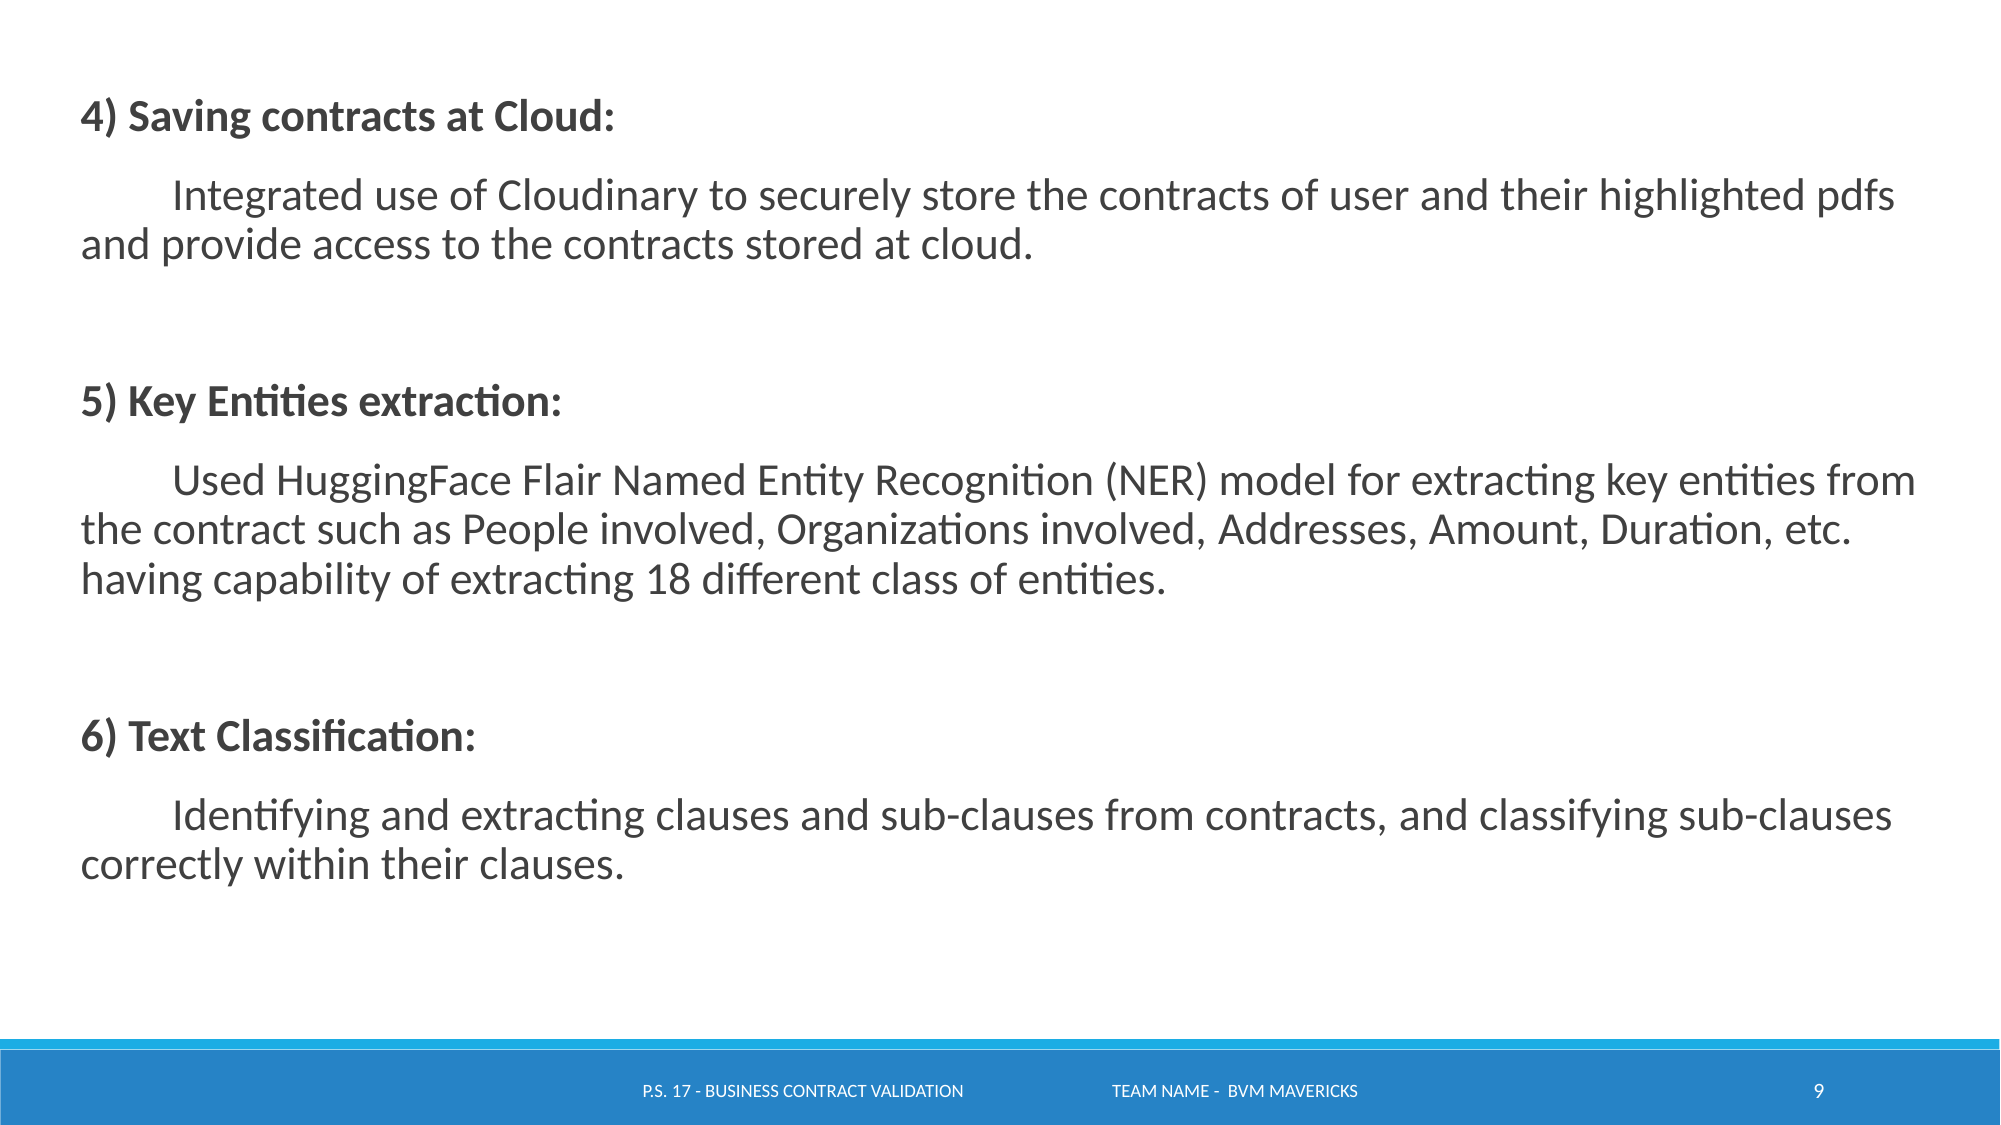

4) Saving contracts at Cloud:
  Integrated use of Cloudinary to securely store the contracts of user and their highlighted pdfs and provide access to the contracts stored at cloud.

5) Key Entities extraction:
  Used HuggingFace Flair Named Entity Recognition (NER) model for extracting key entities from the contract such as People involved, Organizations involved, Addresses, Amount, Duration, etc. having capability of extracting 18 different class of entities.

6) Text Classification:
  Identifying and extracting clauses and sub-clauses from contracts, and classifying sub-clauses correctly within their clauses.
P.S. 17 - Business Contract Validation                                   Team name -  BVM Mavericks
9